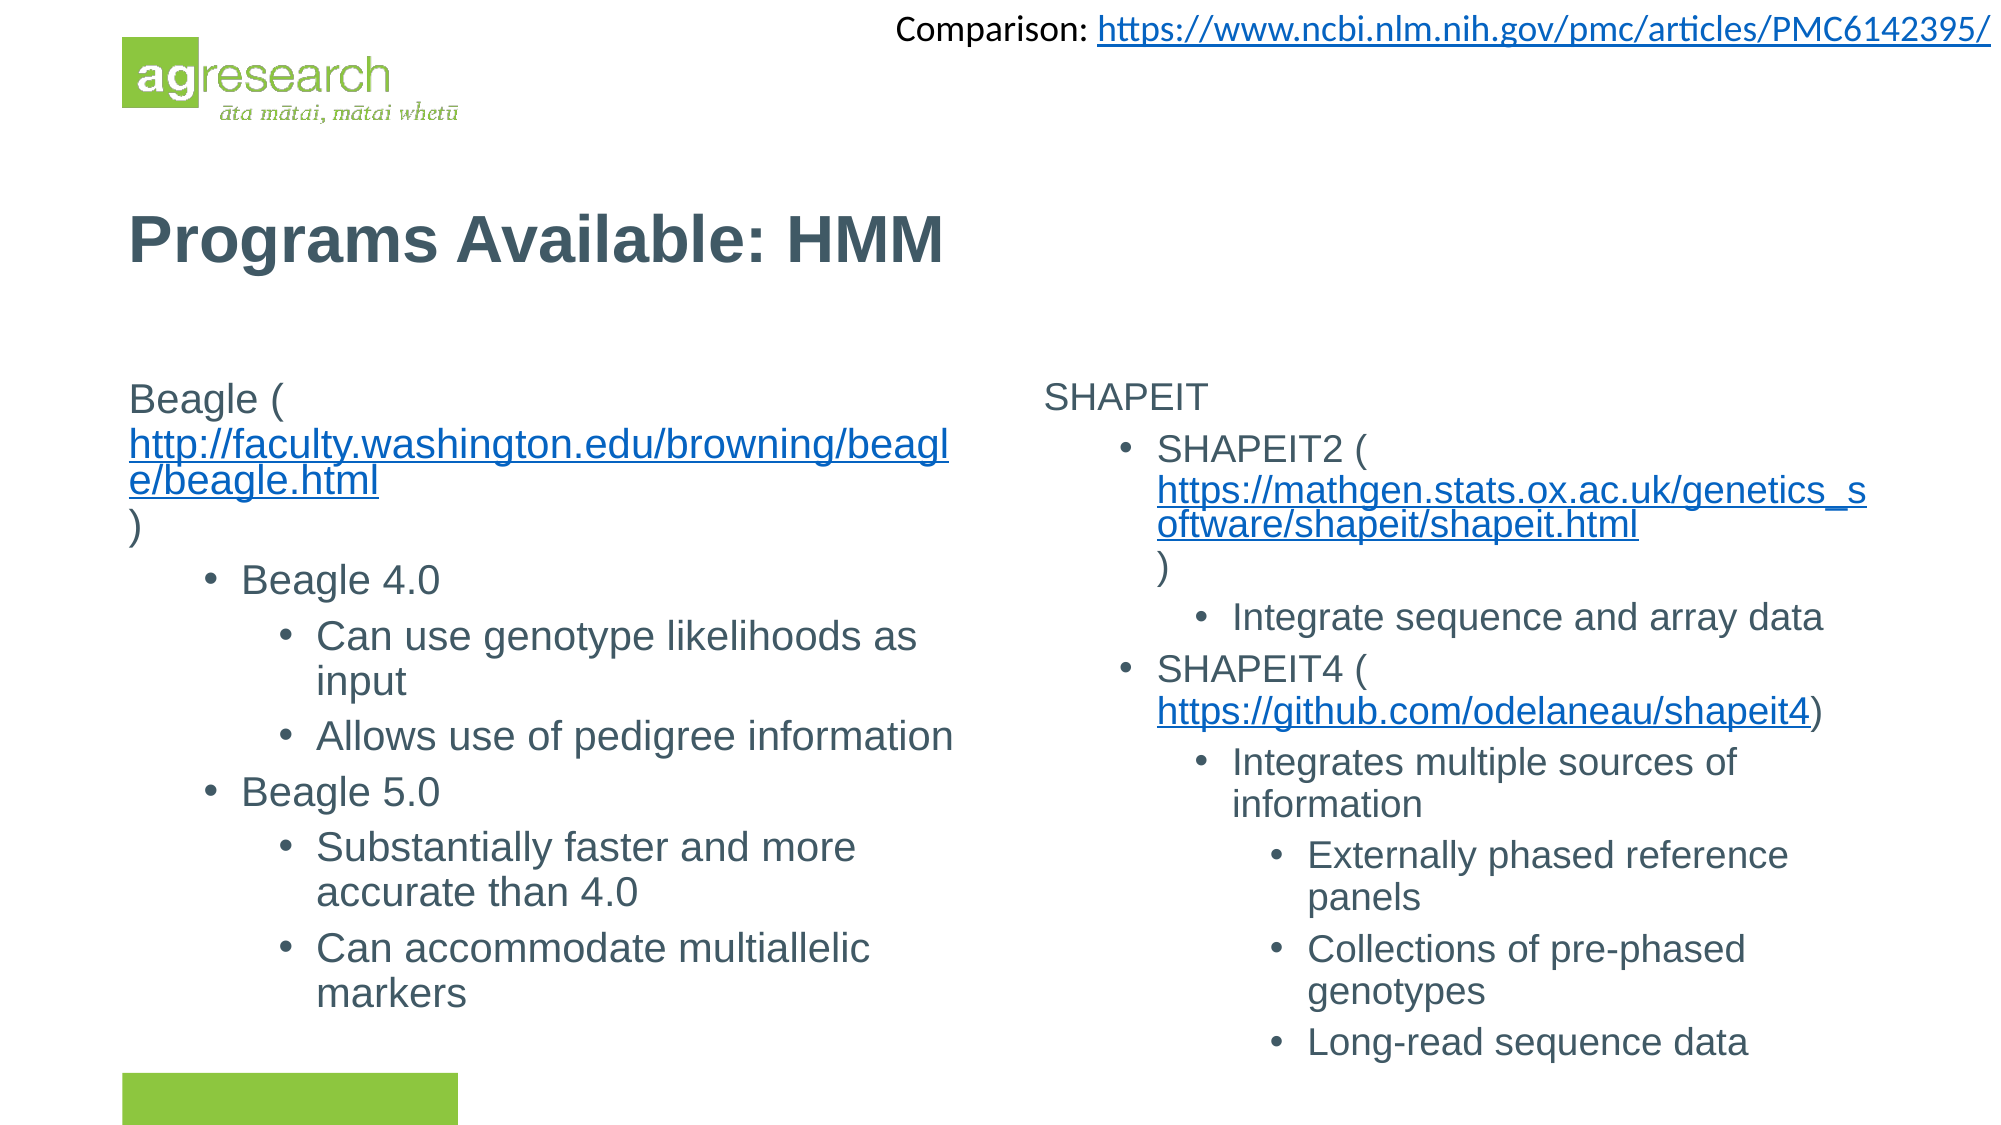

Comparison: https://www.ncbi.nlm.nih.gov/pmc/articles/PMC6142395/

Programs Available: HMM
Beagle (http://faculty.washington.edu/browning/beagle/beagle.html)
Beagle 4.0
Can use genotype likelihoods as input
Allows use of pedigree information
Beagle 5.0
Substantially faster and more accurate than 4.0
Can accommodate multiallelic markers

SHAPEIT
SHAPEIT2 (https://mathgen.stats.ox.ac.uk/genetics_software/shapeit/shapeit.html)
Integrate sequence and array data
SHAPEIT4 (https://github.com/odelaneau/shapeit4)
Integrates multiple sources of information
Externally phased reference panels
Collections of pre-phased genotypes
Long-read sequence data